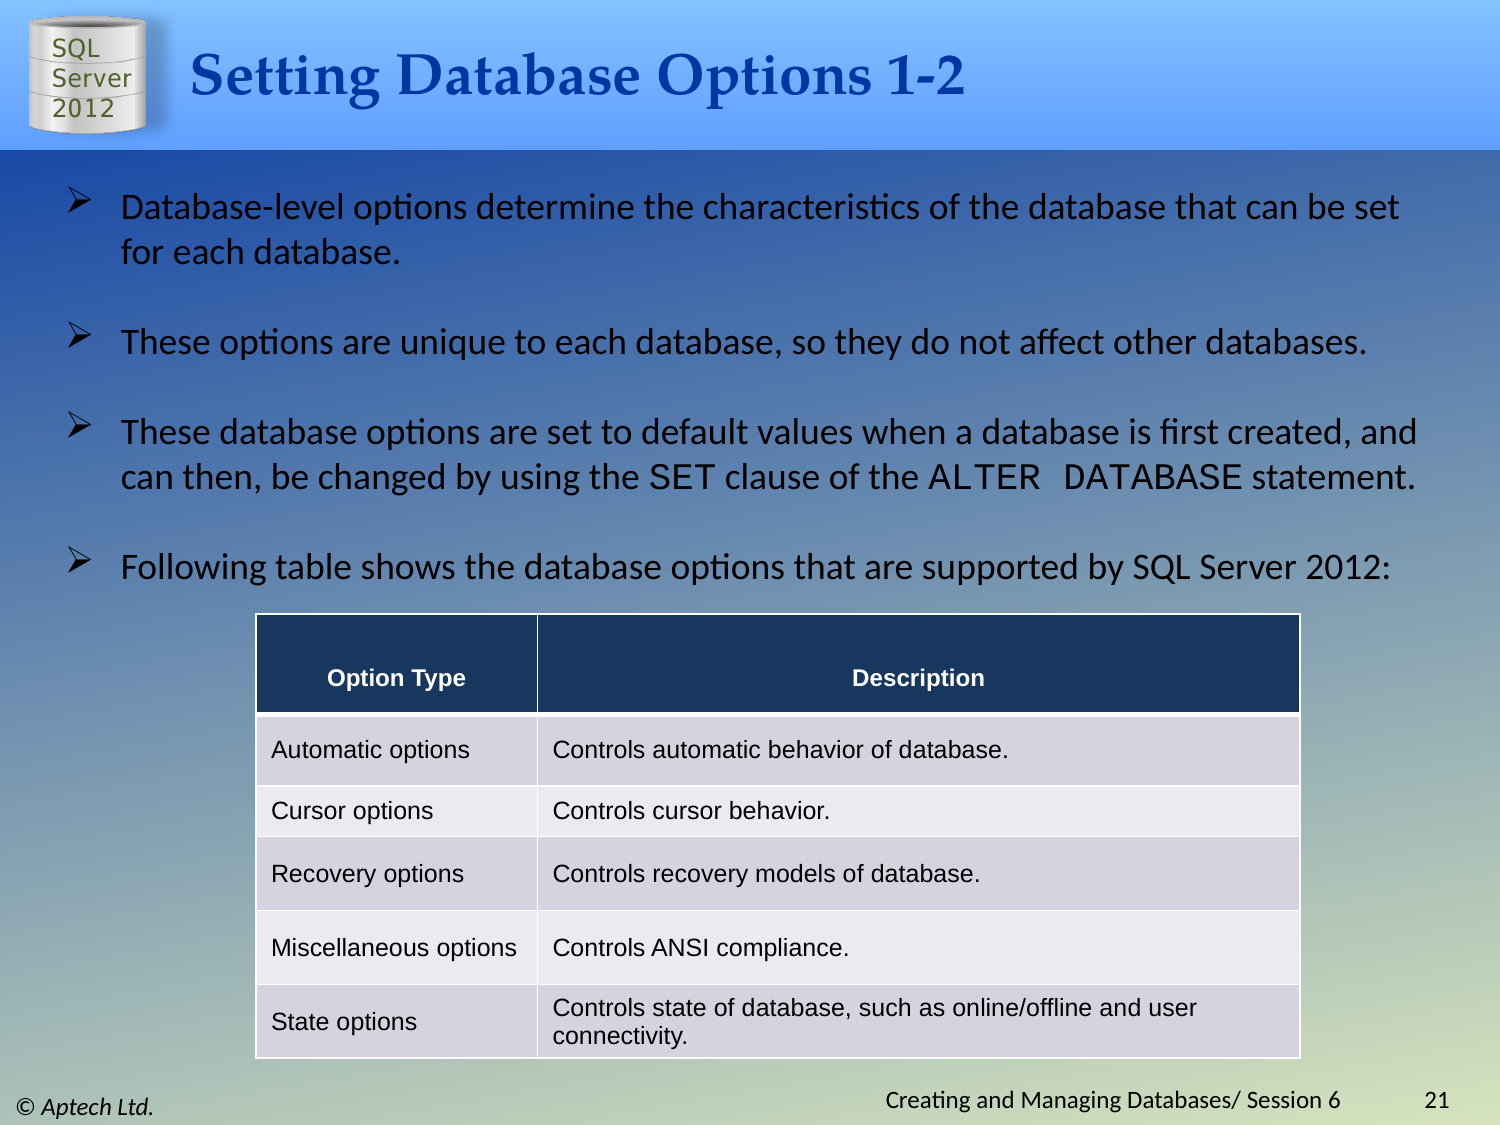

# Setting Database Options 1-2
Database-level options determine the characteristics of the database that can be set for each database.

These options are unique to each database, so they do not affect other databases.

These database options are set to default values when a database is first created, and can then, be changed by using the SET clause of the ALTER DATABASE statement.

Following table shows the database options that are supported by SQL Server 2012:
| Option Type | Description |
| --- | --- |
| Automatic options | Controls automatic behavior of database. |
| Cursor options | Controls cursor behavior. |
| Recovery options | Controls recovery models of database. |
| Miscellaneous options | Controls ANSI compliance. |
| State options | Controls state of database, such as online/offline and user connectivity. |
Creating and Managing Databases/ Session 6
21